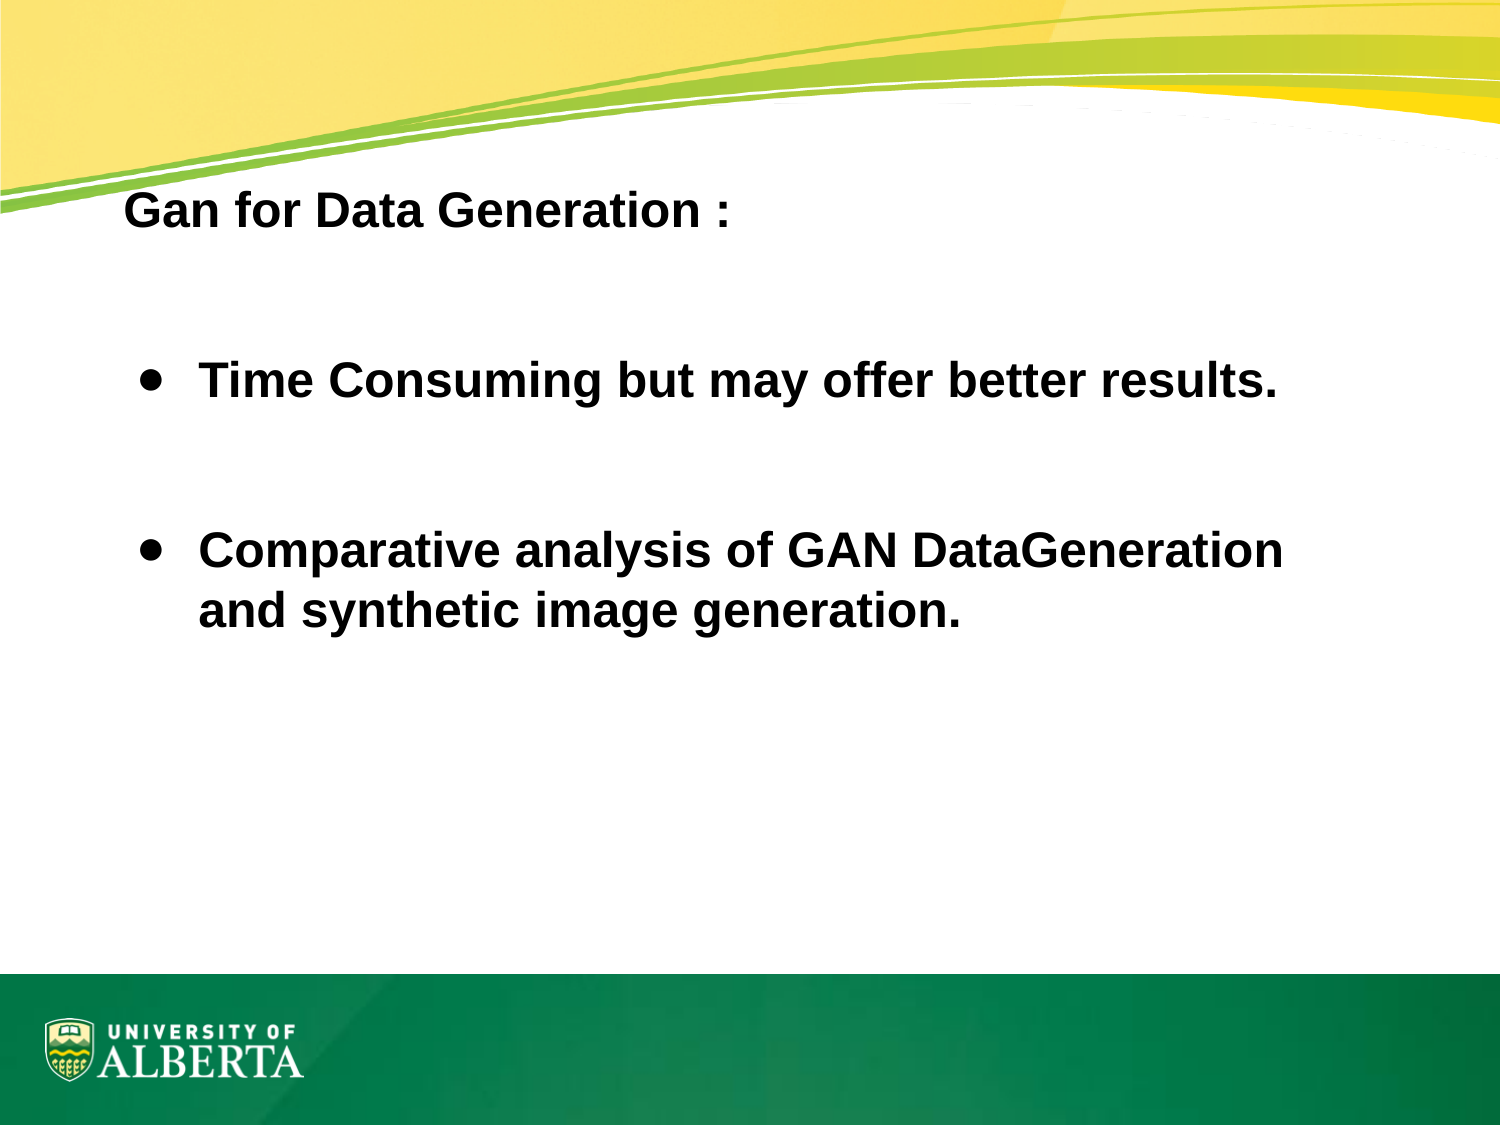

Gan for Data Generation :

Time Consuming but may offer better results.

Comparative analysis of GAN DataGeneration and synthetic image generation.
#